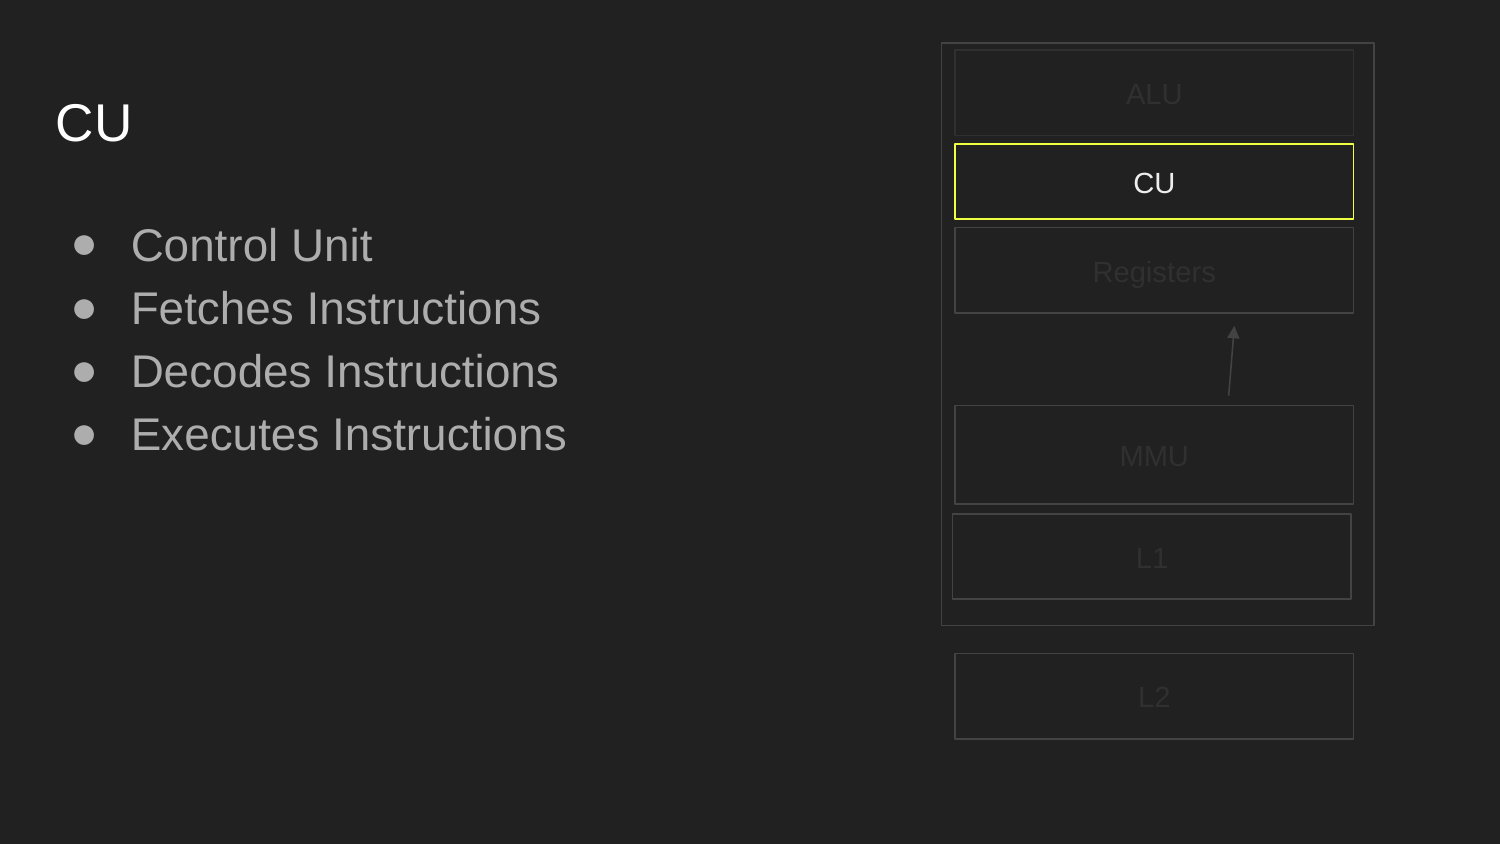

ALU
# CU
CU
Control Unit
Fetches Instructions
Decodes Instructions
Executes Instructions
Registers
MMU
L1
L2